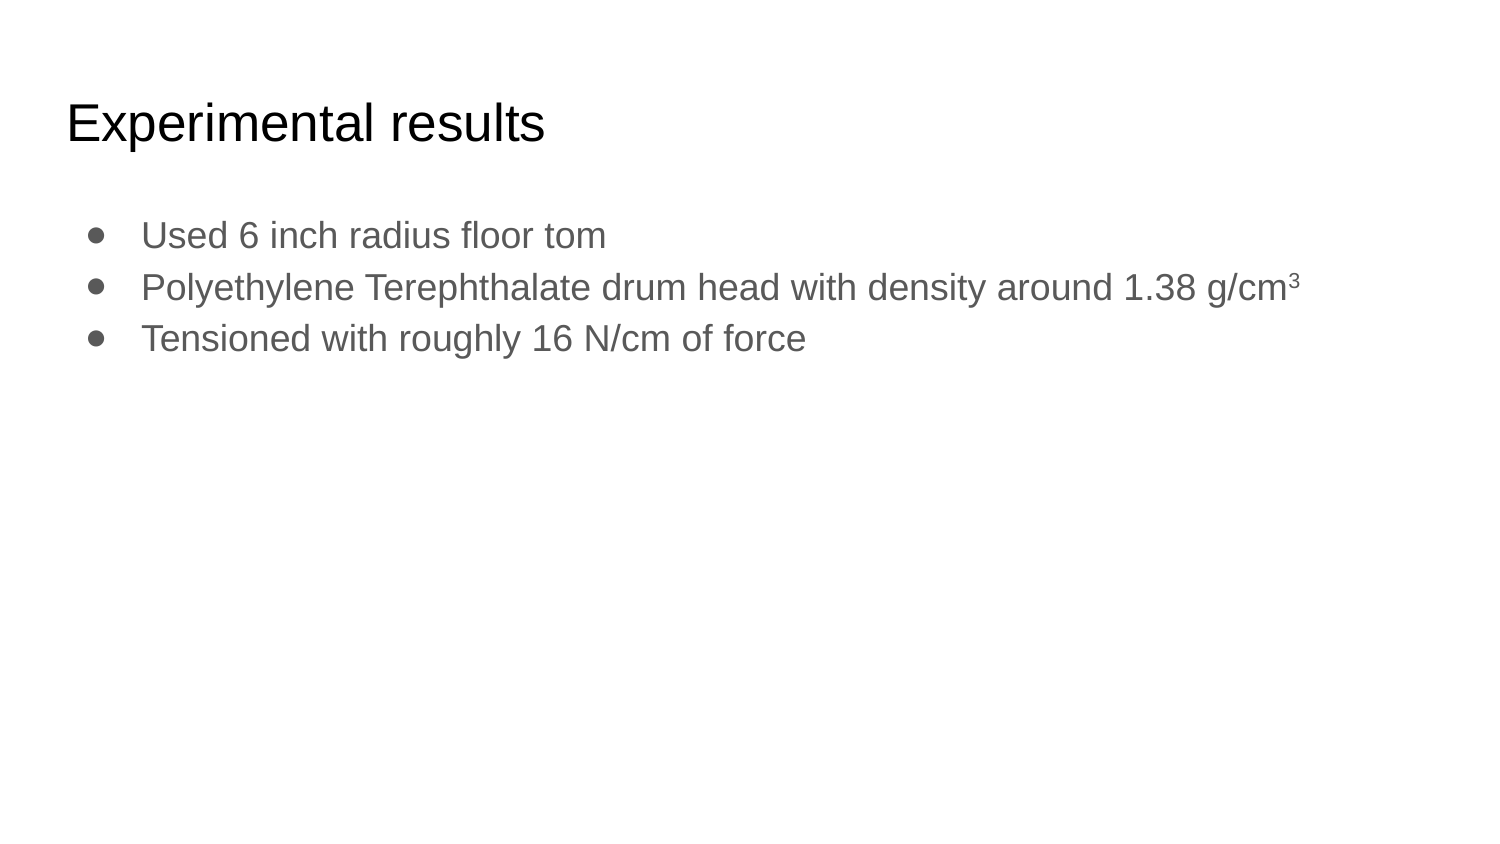

# Experimental results
Used 6 inch radius floor tom
Polyethylene Terephthalate drum head with density around 1.38 g/cm3
Tensioned with roughly 16 N/cm of force